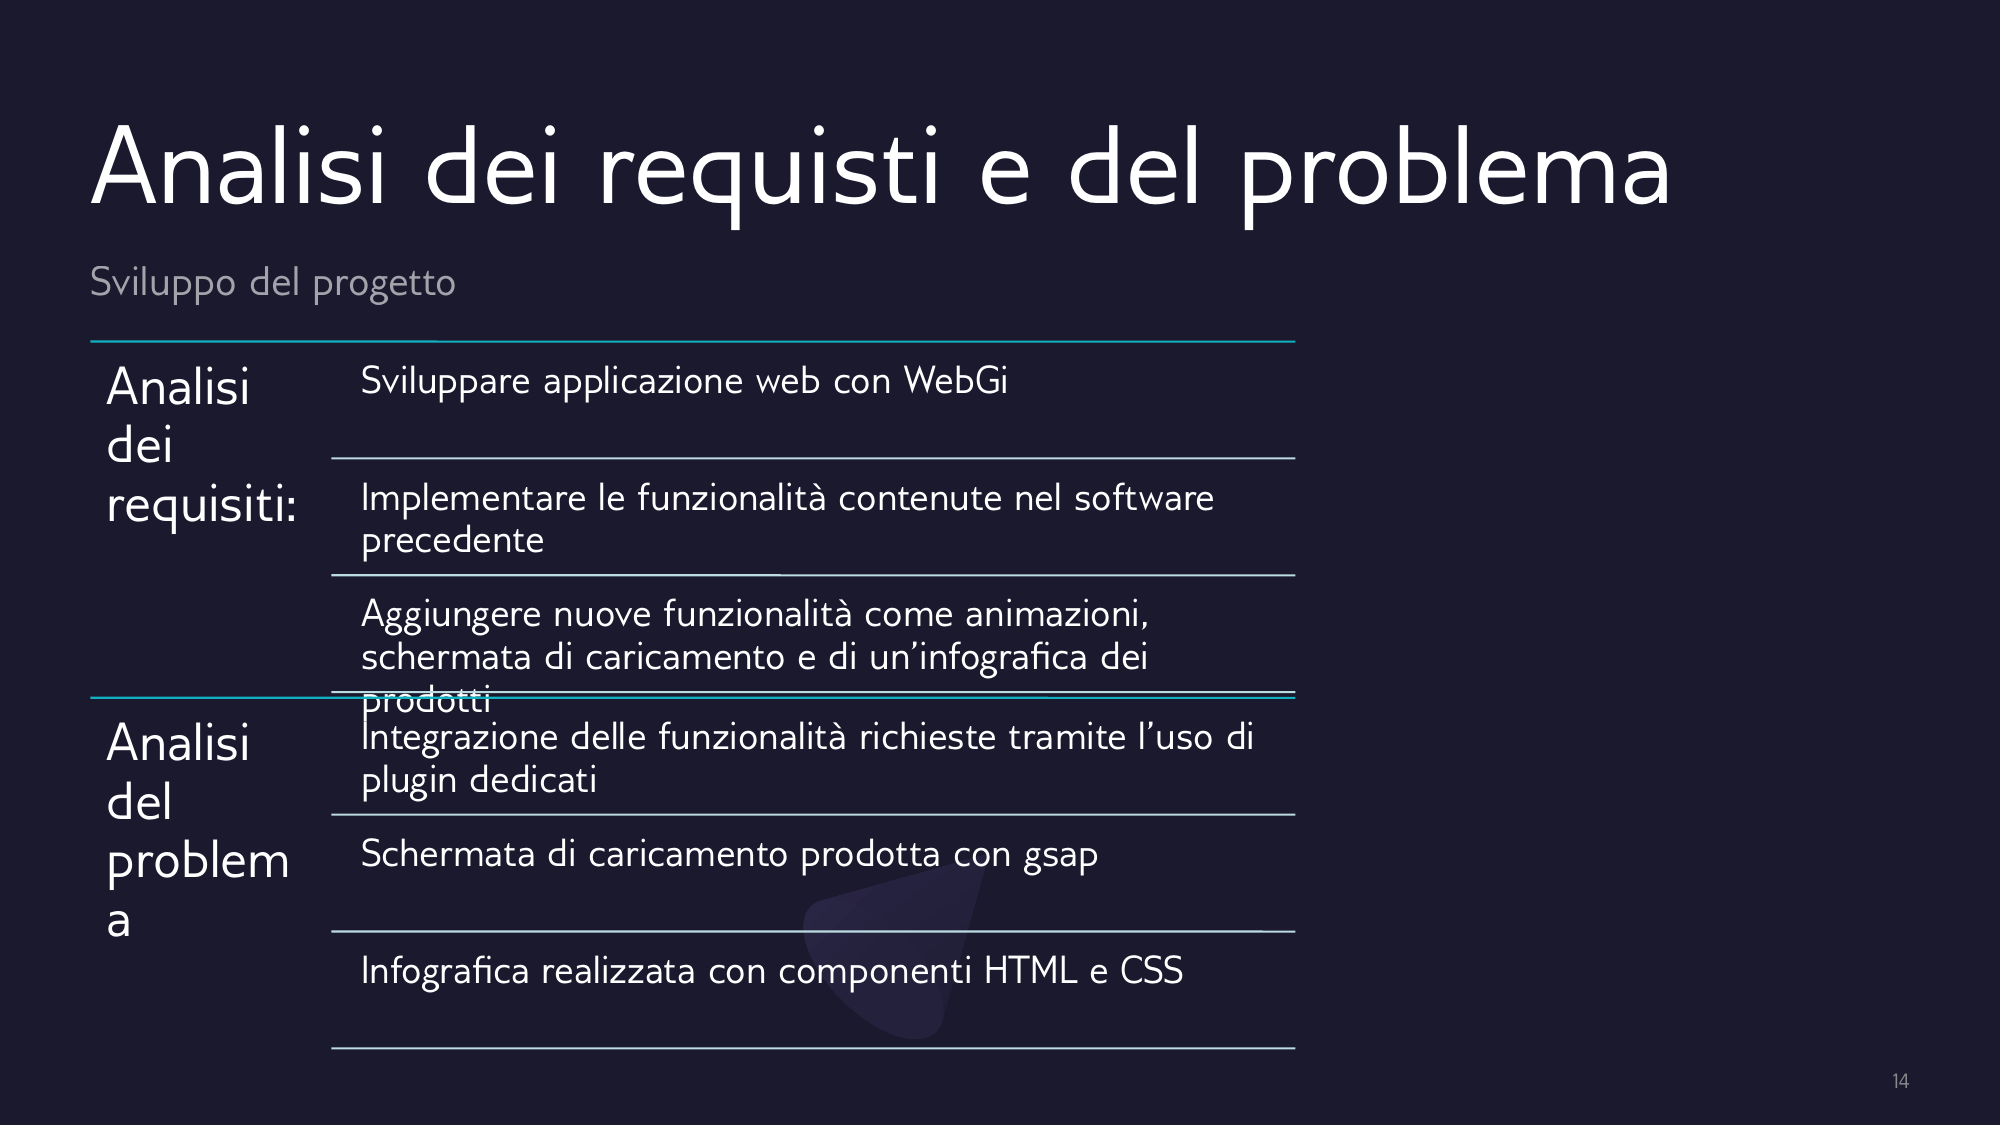

# Analisi dei requisti e del problema
Sviluppo del progetto
Analisi dei requisiti:
Sviluppare applicazione web con WebGi
Implementare le funzionalità contenute nel software precedente
Aggiungere nuove funzionalità come animazioni,  schermata di caricamento e di un’infografica dei prodotti
Analisi del problema
Integrazione delle funzionalità richieste tramite l’uso di plugin dedicati
Schermata di caricamento prodotta con gsap
Infografica realizzata con componenti HTML e CSS
14